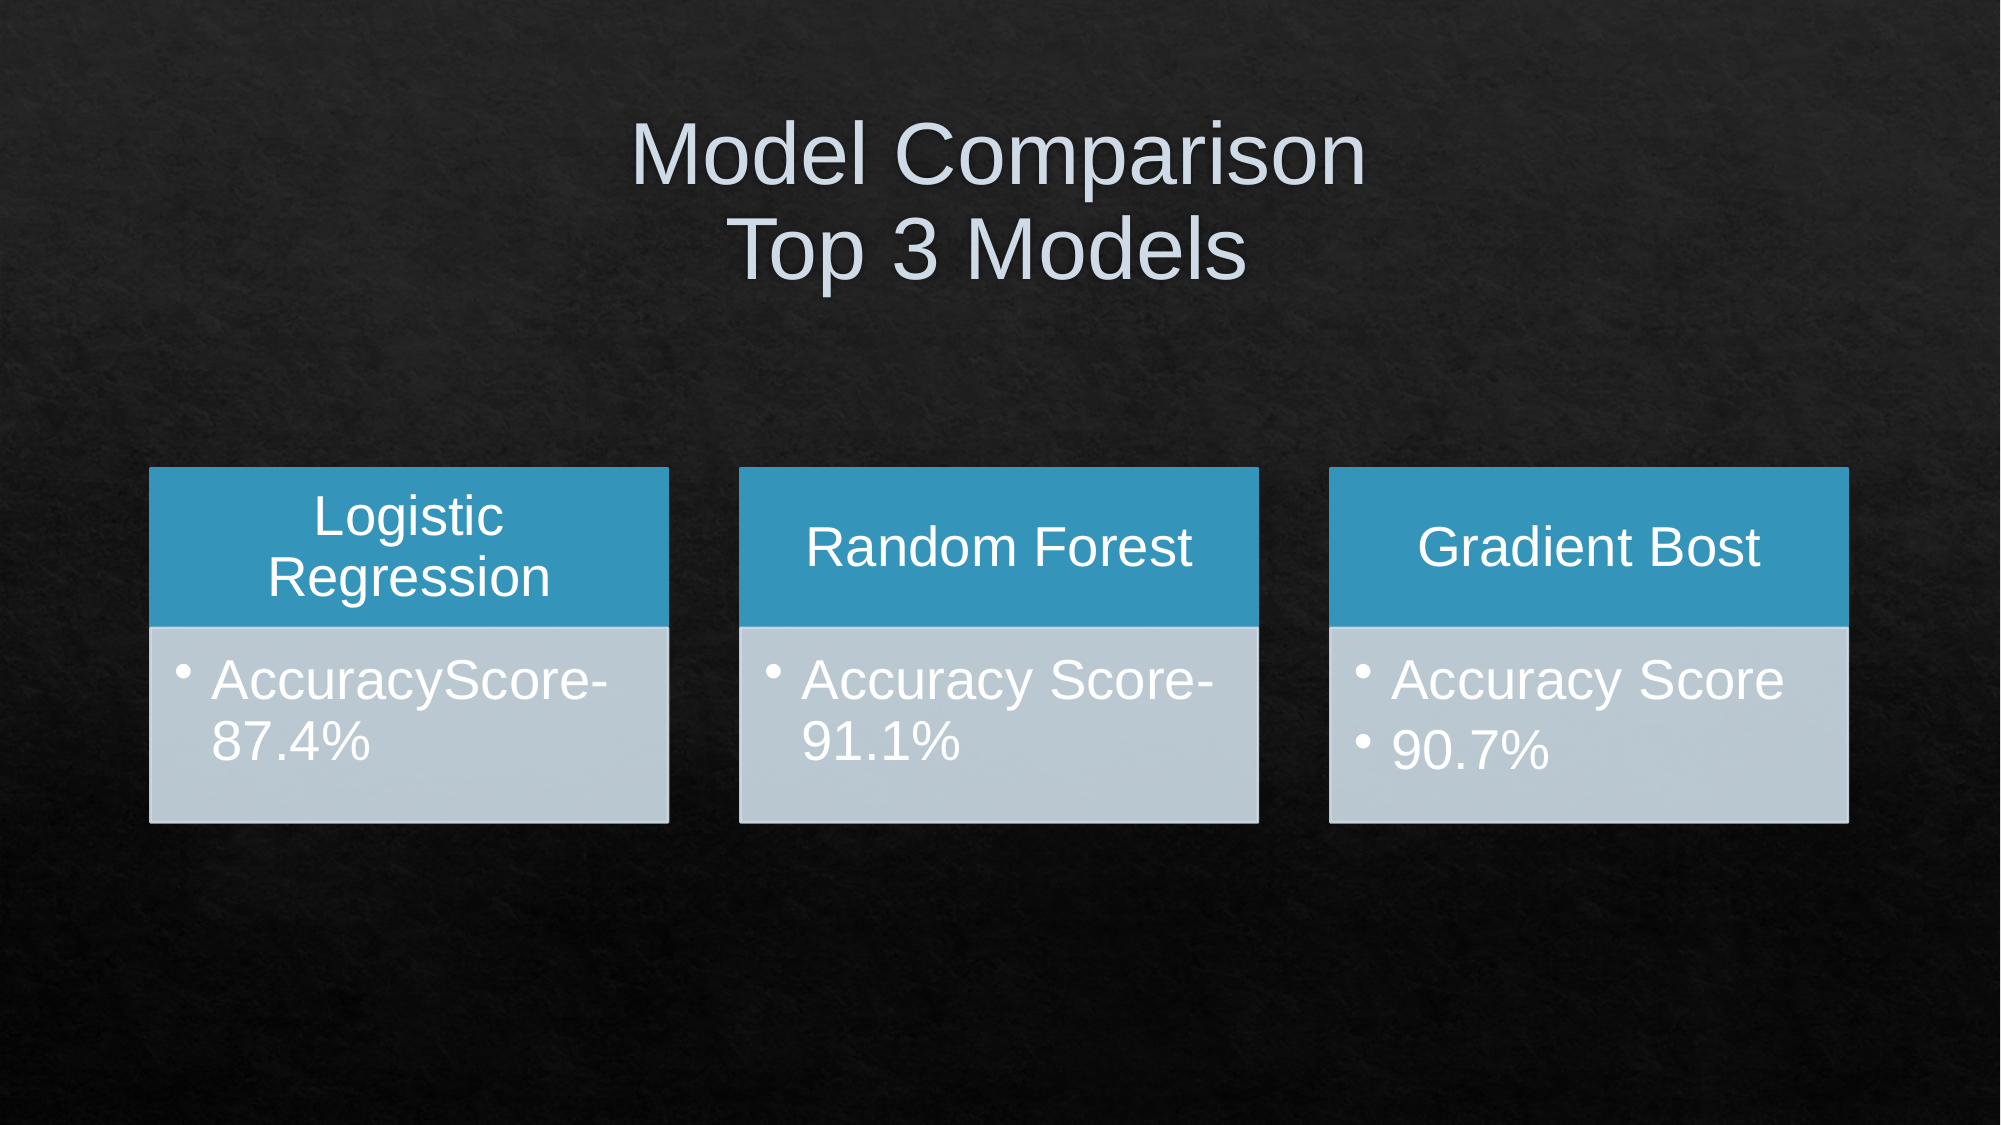

# Model Comparison Top 3 Models
Logistic Regression
AccuracyScore-87.4%
Random Forest
Accuracy Score-91.1%
Gradient Bost
Accuracy Score
90.7%